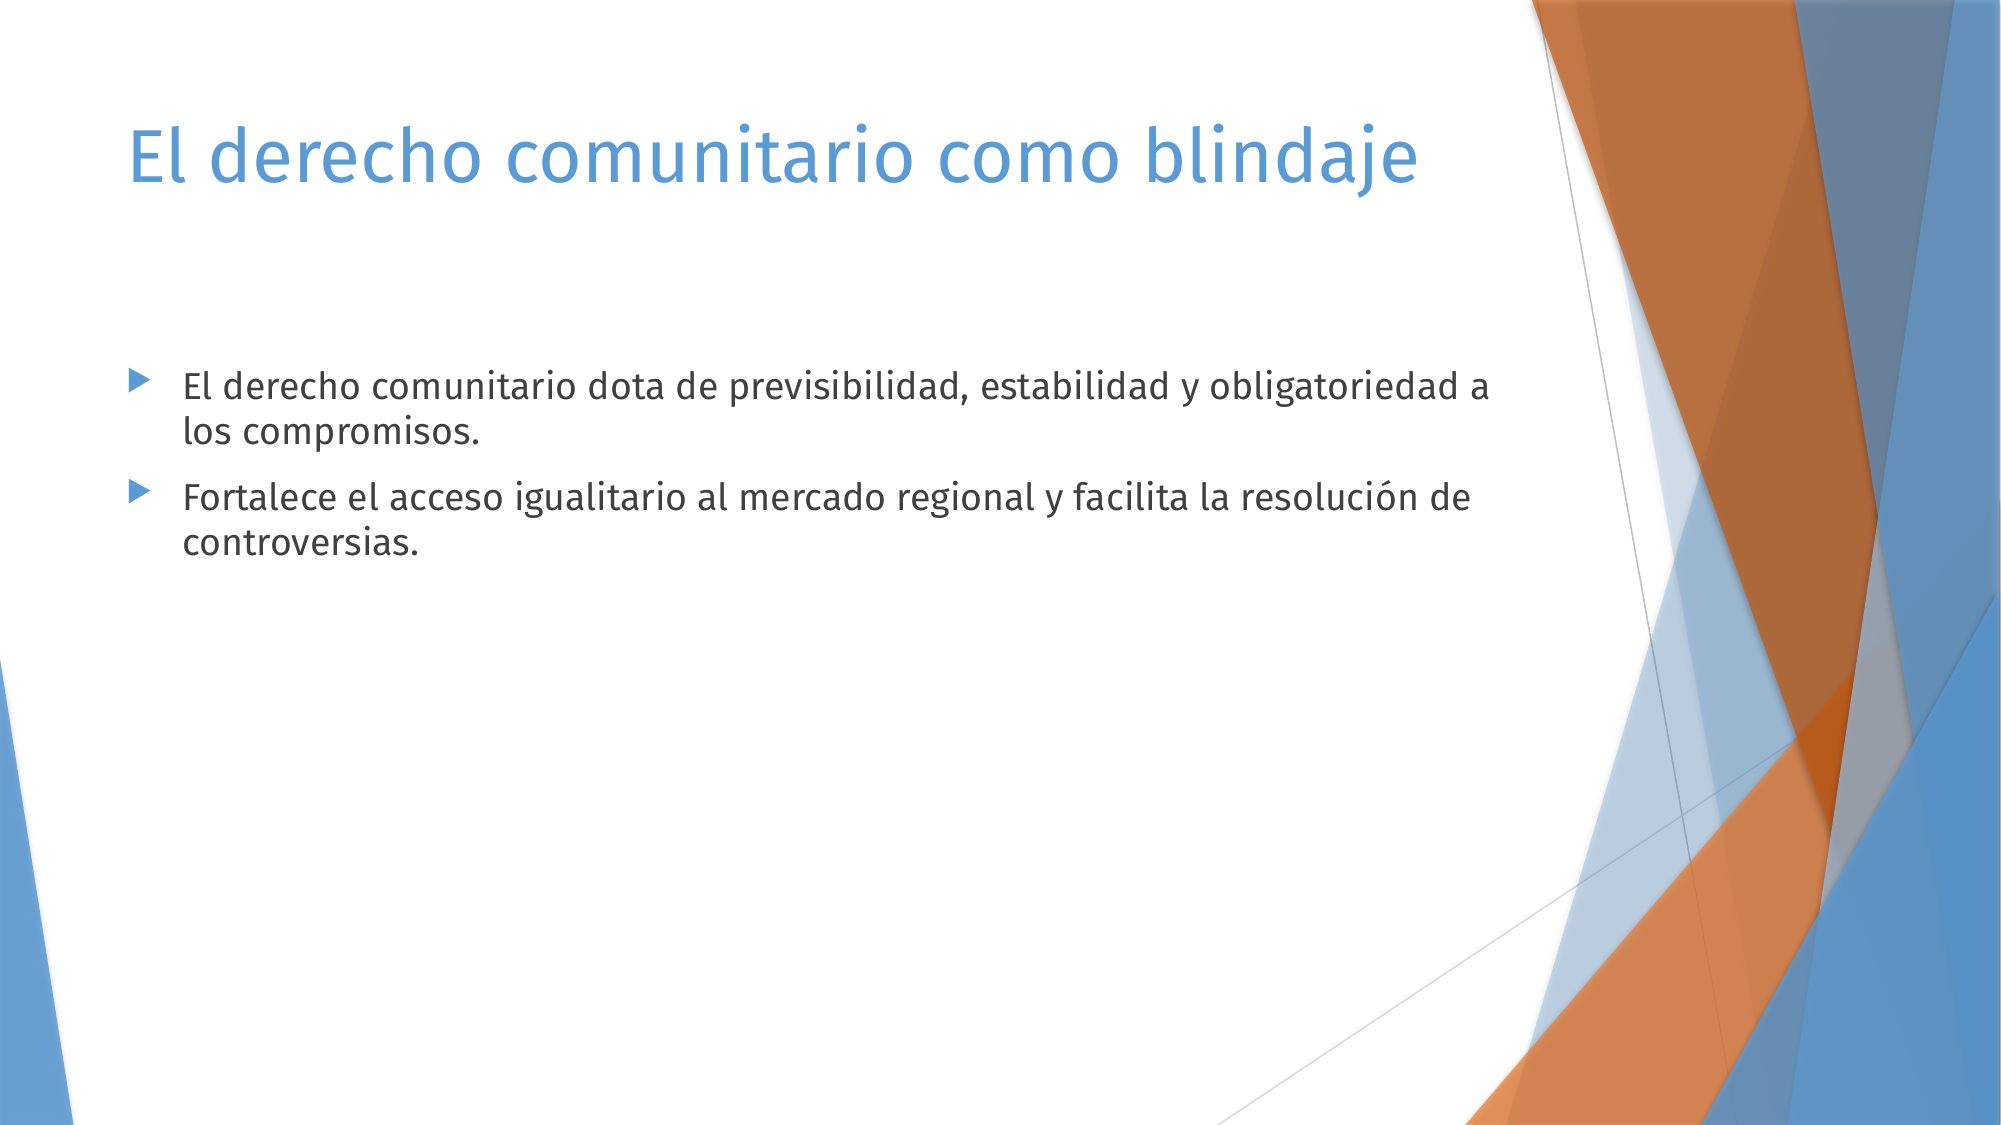

# El derecho comunitario como blindaje
El derecho comunitario dota de previsibilidad, estabilidad y obligatoriedad a los compromisos.
Fortalece el acceso igualitario al mercado regional y facilita la resolución de controversias.